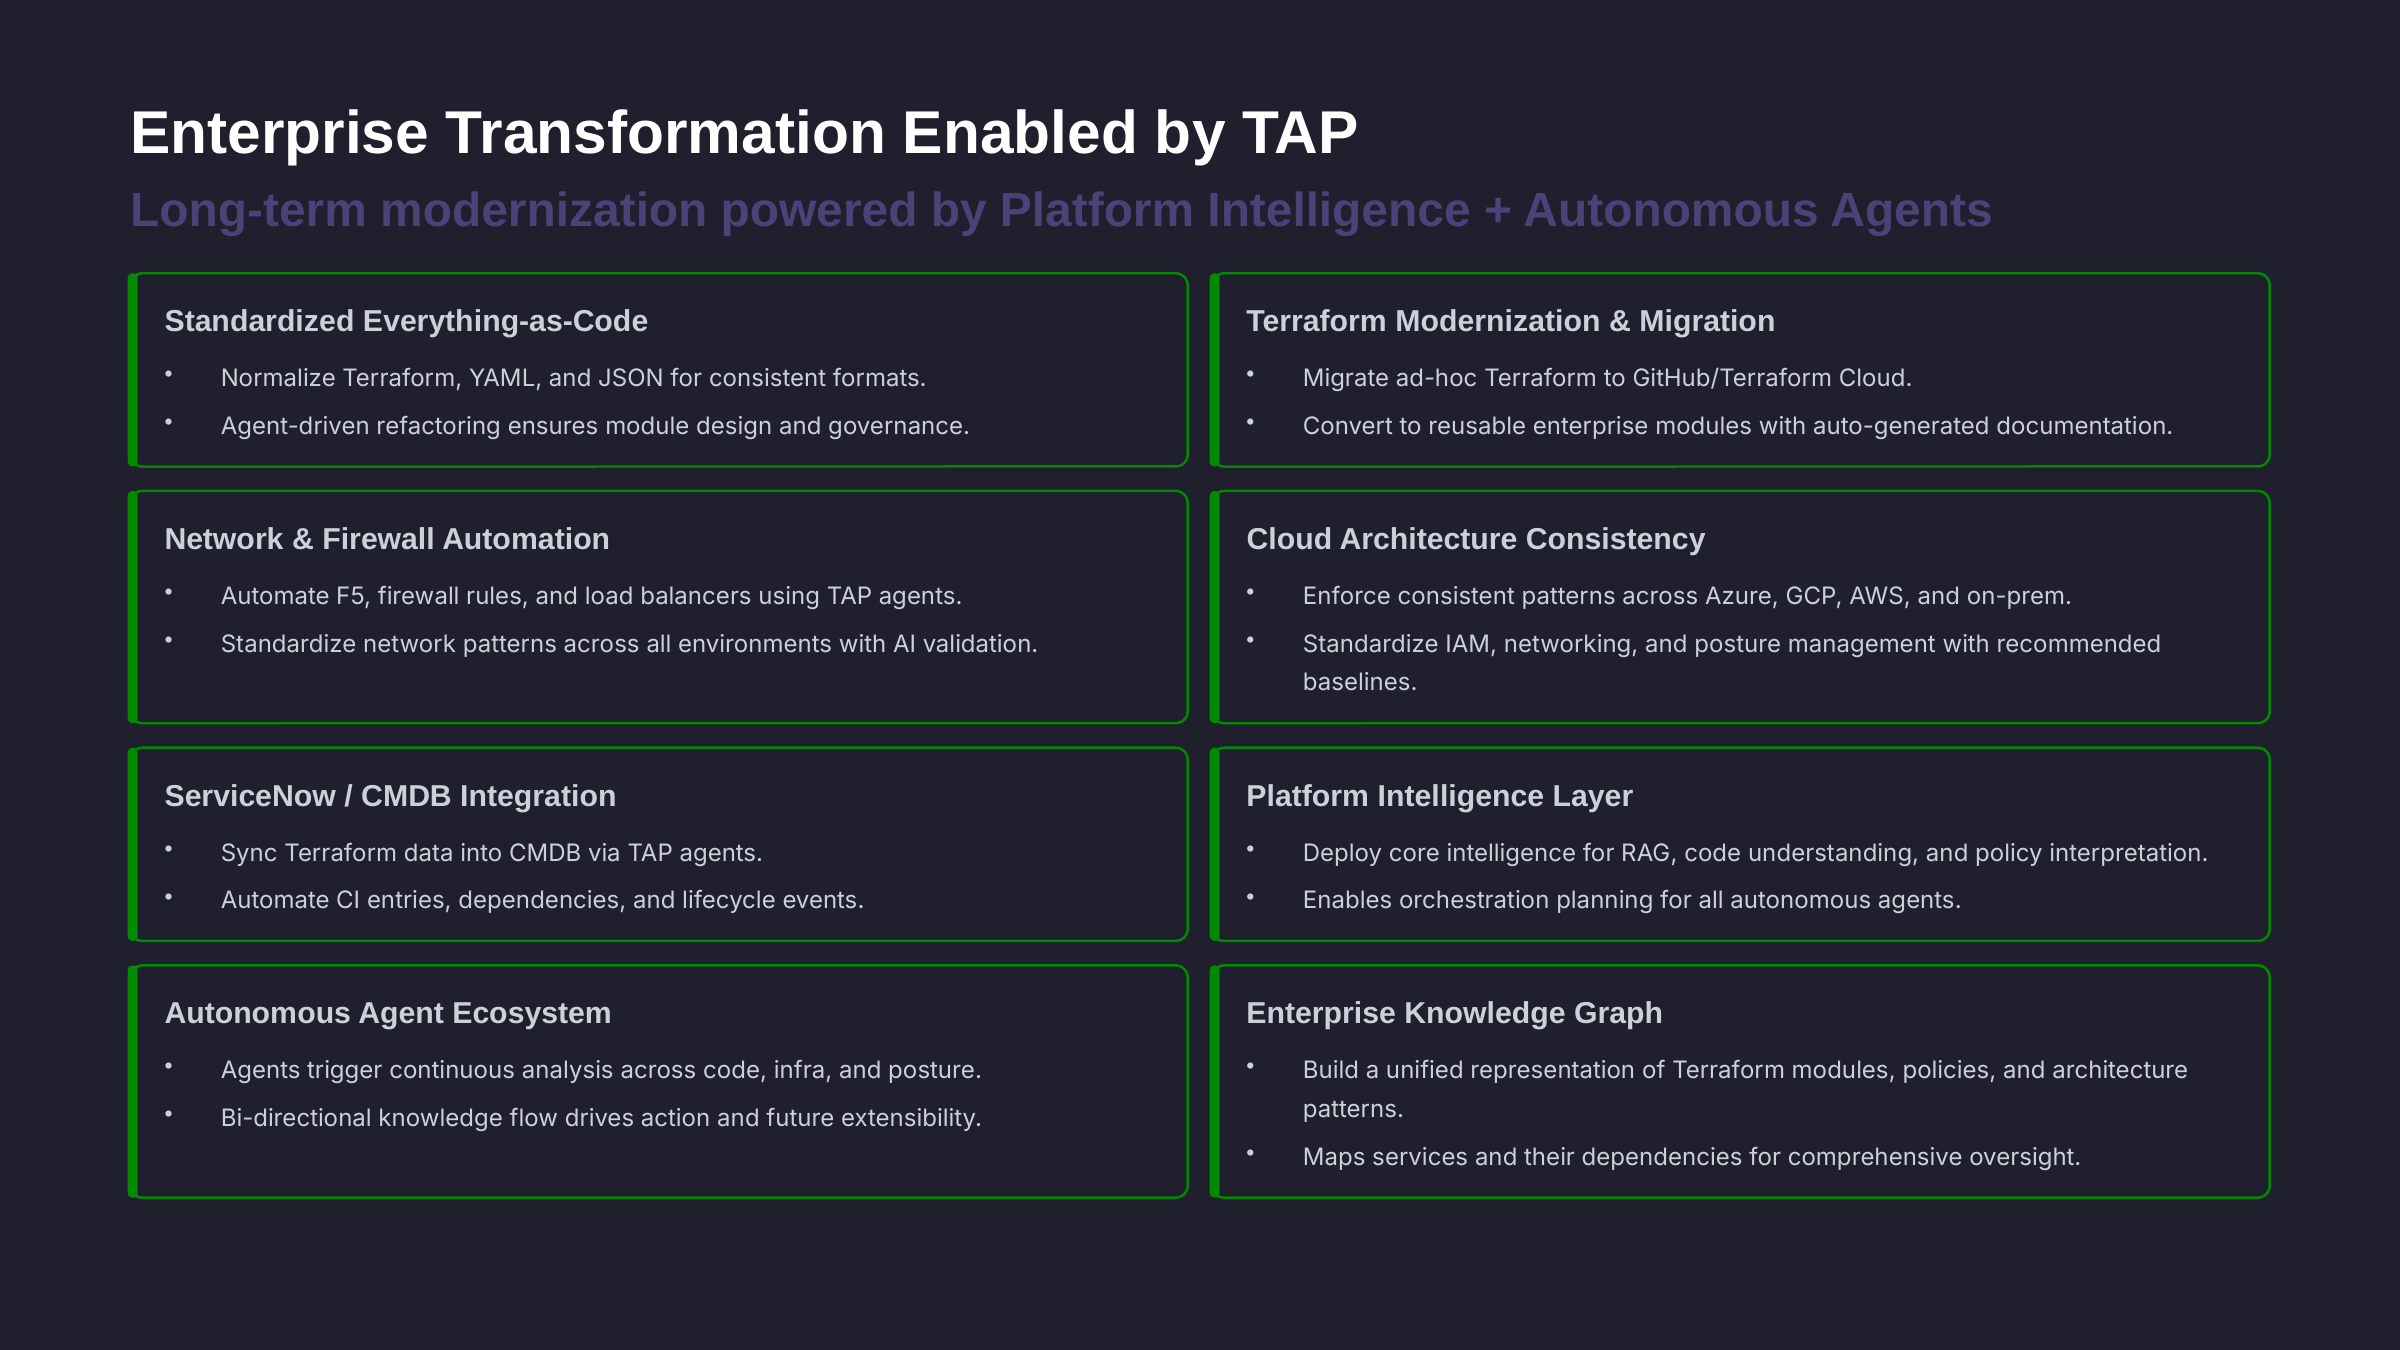

Enterprise Transformation Enabled by TAP
Long-term modernization powered by Platform Intelligence + Autonomous Agents

Standardized Everything-as-Code
Terraform Modernization & Migration
Normalize Terraform, YAML, and JSON for consistent formats.
Migrate ad-hoc Terraform to GitHub/Terraform Cloud.
Agent-driven refactoring ensures module design and governance.
Convert to reusable enterprise modules with auto-generated documentation.

Network & Firewall Automation
Cloud Architecture Consistency
Automate F5, firewall rules, and load balancers using TAP agents.
Enforce consistent patterns across Azure, GCP, AWS, and on-prem.
Standardize network patterns across all environments with AI validation.
Standardize IAM, networking, and posture management with recommended baselines.

ServiceNow / CMDB Integration
Platform Intelligence Layer
Sync Terraform data into CMDB via TAP agents.
Deploy core intelligence for RAG, code understanding, and policy interpretation.
Automate CI entries, dependencies, and lifecycle events.
Enables orchestration planning for all autonomous agents.

Autonomous Agent Ecosystem
Enterprise Knowledge Graph
Agents trigger continuous analysis across code, infra, and posture.
Build a unified representation of Terraform modules, policies, and architecture patterns.
Bi-directional knowledge flow drives action and future extensibility.
Maps services and their dependencies for comprehensive oversight.